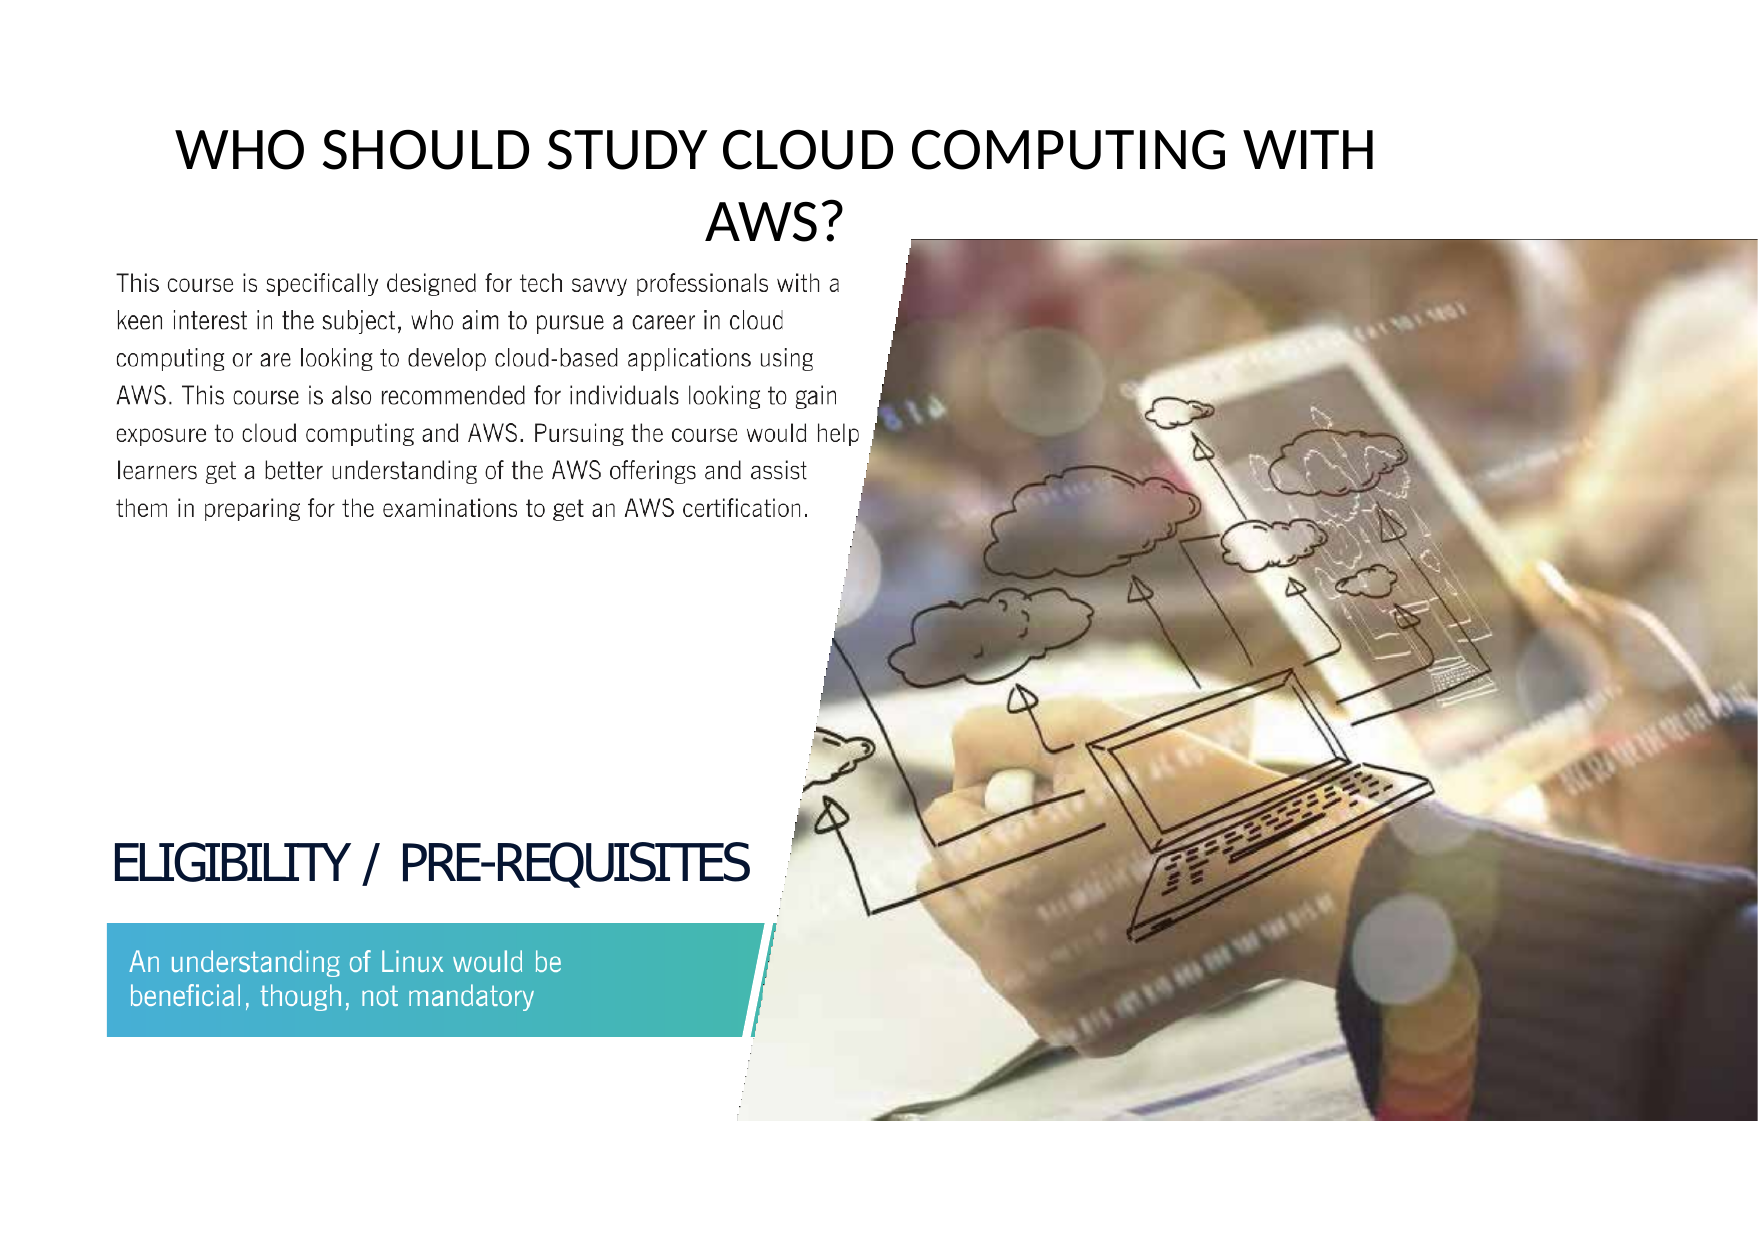

# WHO SHOULD STUDY CLOUD COMPUTING WITH AWS?

ELIGIBILITY / PRE-REQUISITES